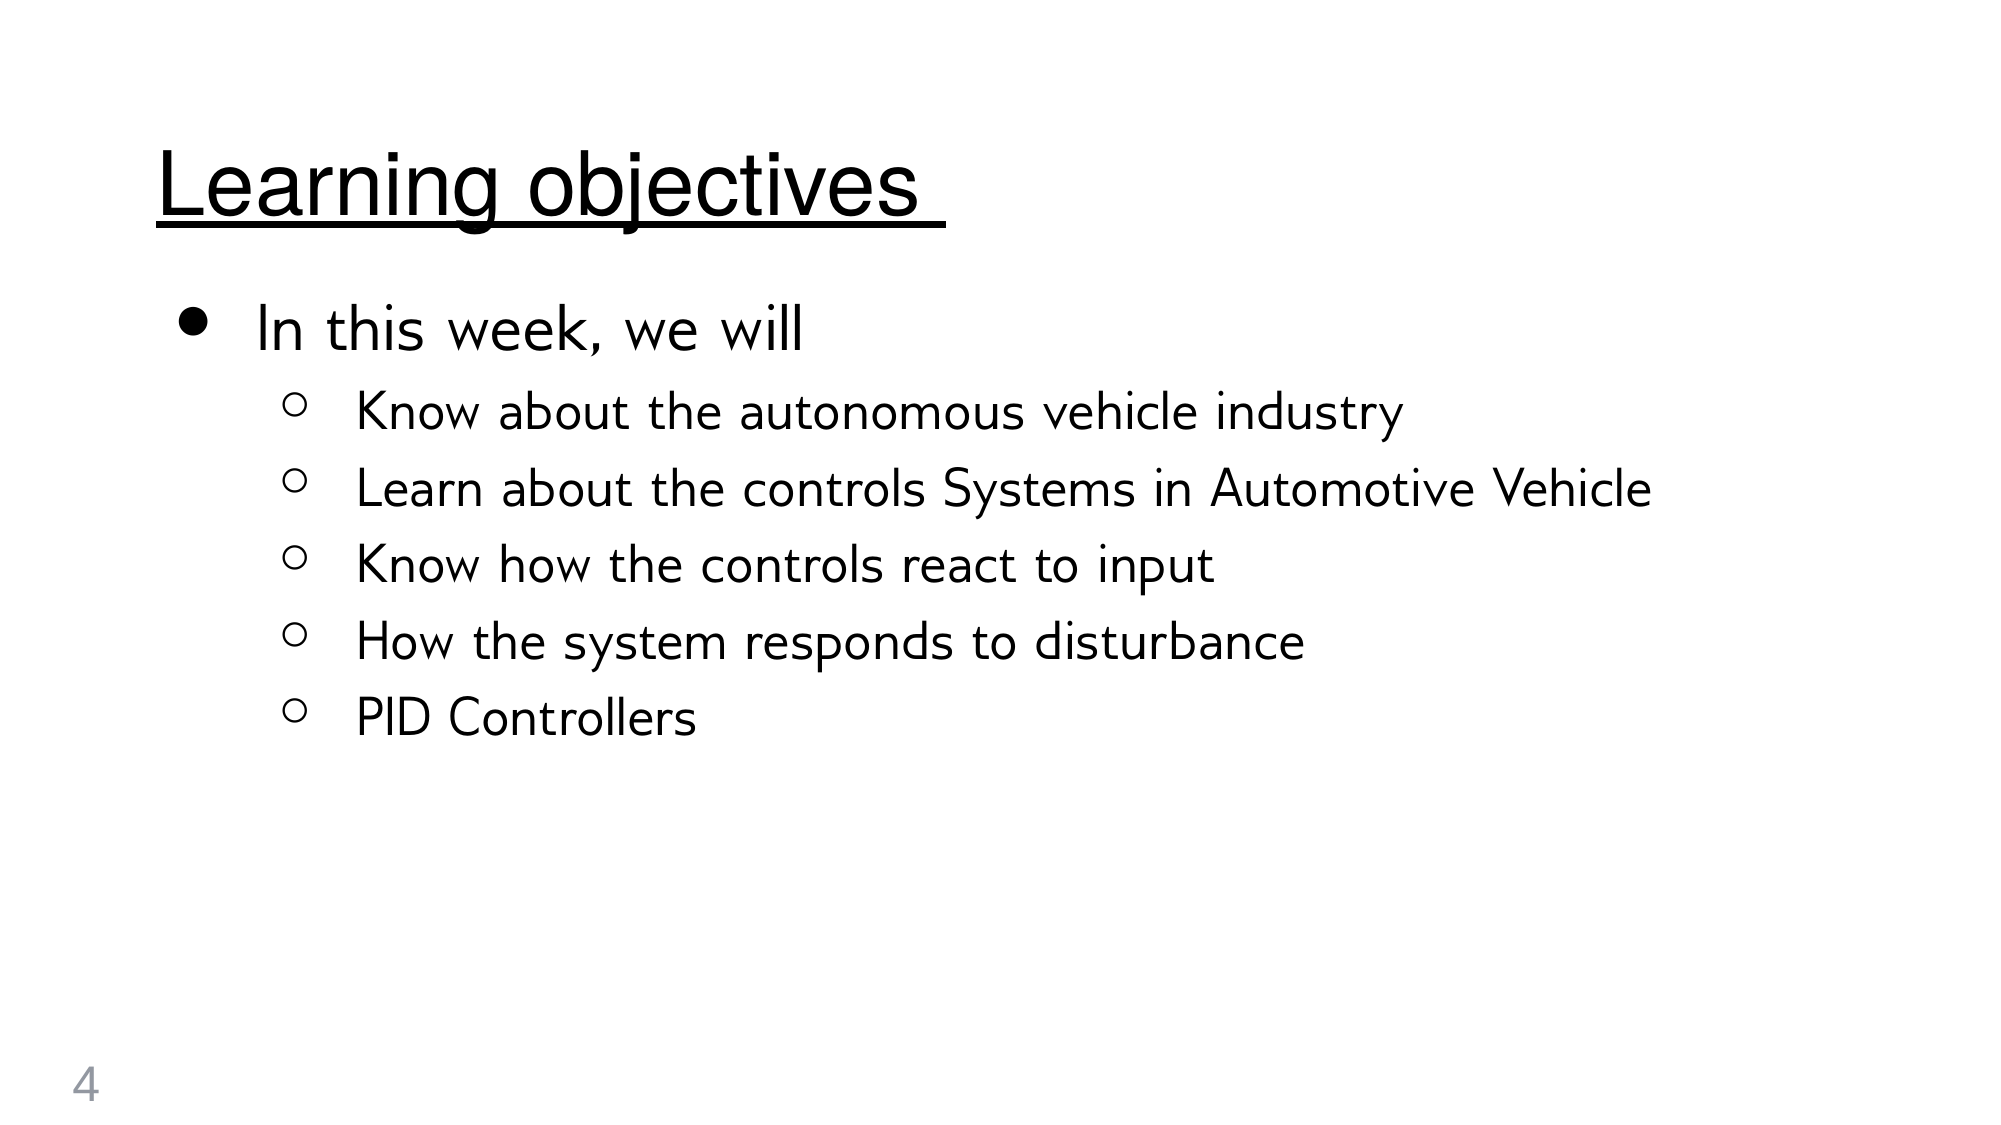

# Learning objectives
In this week, we will
Know about the autonomous vehicle industry
Learn about the controls Systems in Automotive Vehicle
Know how the controls react to input
How the system responds to disturbance
PID Controllers
4